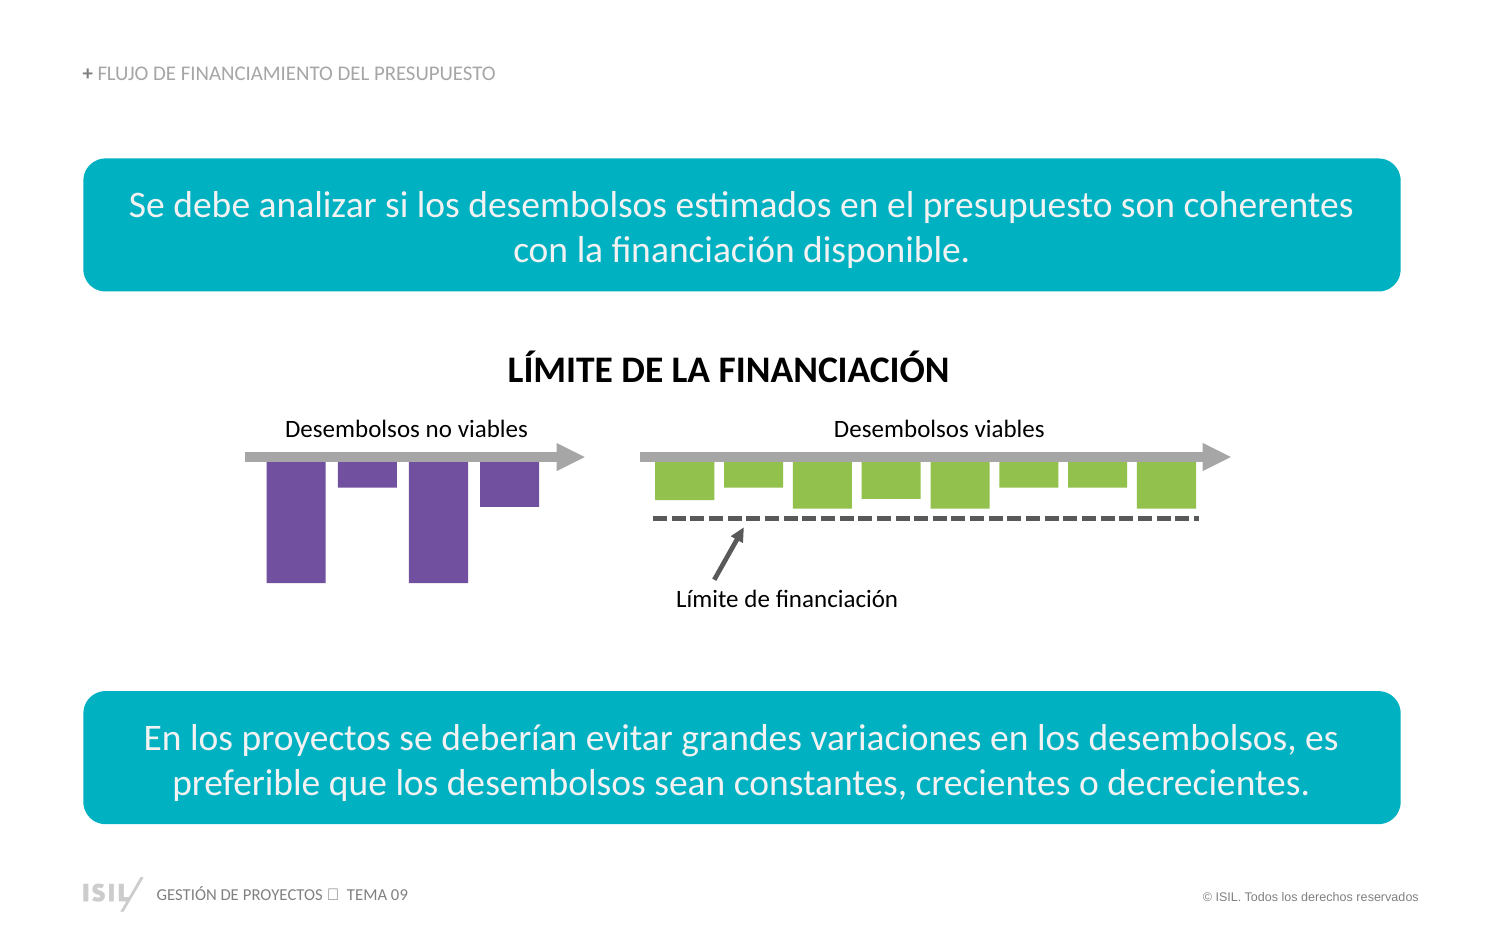

+ FLUJO DE FINANCIAMIENTO DEL PRESUPUESTO
Se debe analizar si los desembolsos estimados en el presupuesto son coherentes con la financiación disponible.
LÍMITE DE LA FINANCIACIÓN
Desembolsos no viables
Desembolsos viables

Límite de financiación
En los proyectos se deberían evitar grandes variaciones en los desembolsos, es preferible que los desembolsos sean constantes, crecientes o decrecientes.